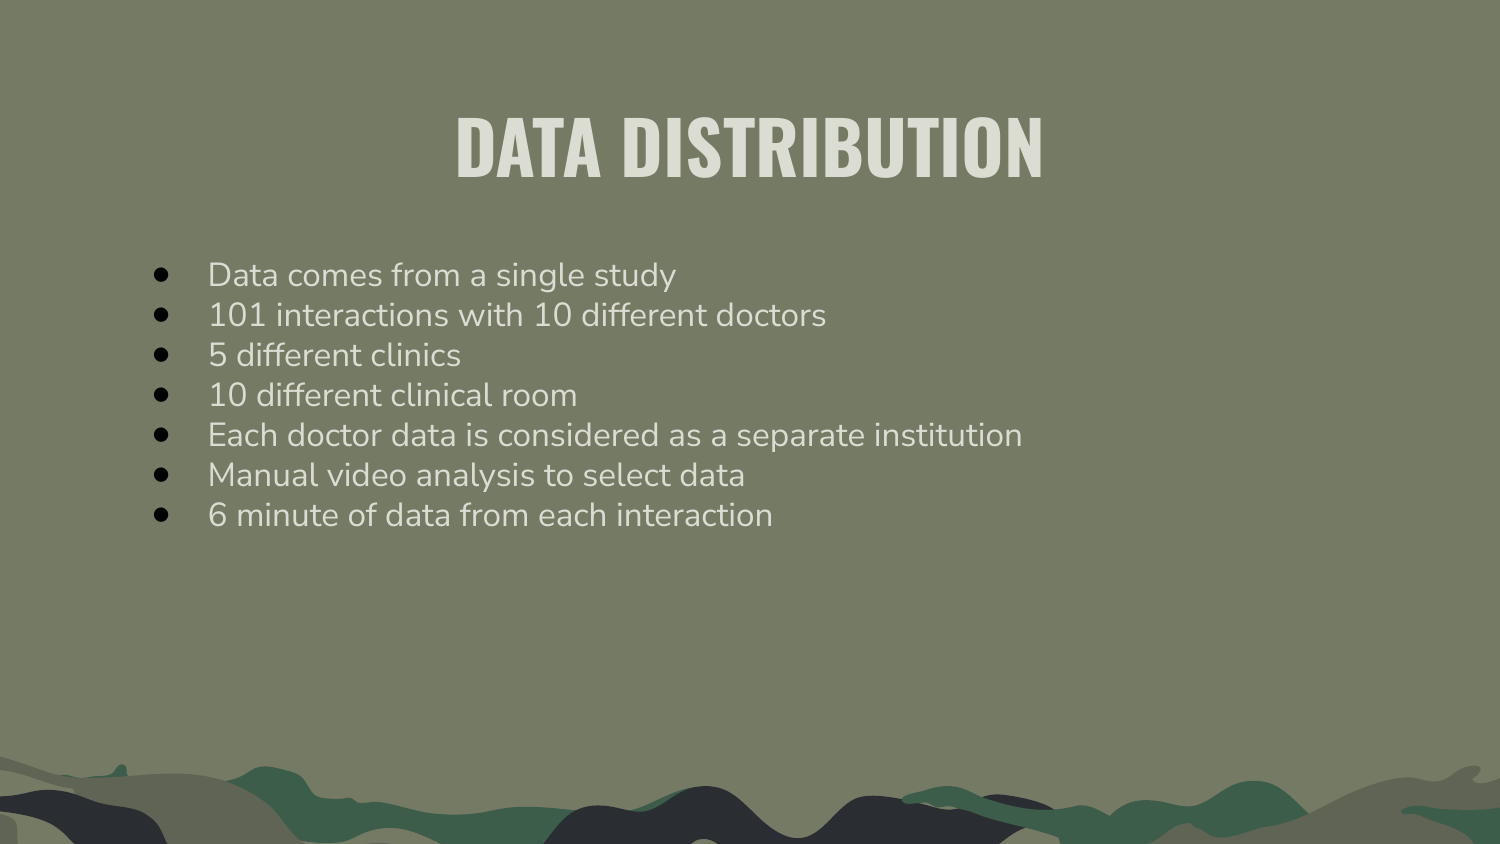

# DATA DISTRIBUTION
Data comes from a single study
101 interactions with 10 different doctors
5 different clinics
10 different clinical room
Each doctor data is considered as a separate institution
Manual video analysis to select data
6 minute of data from each interaction